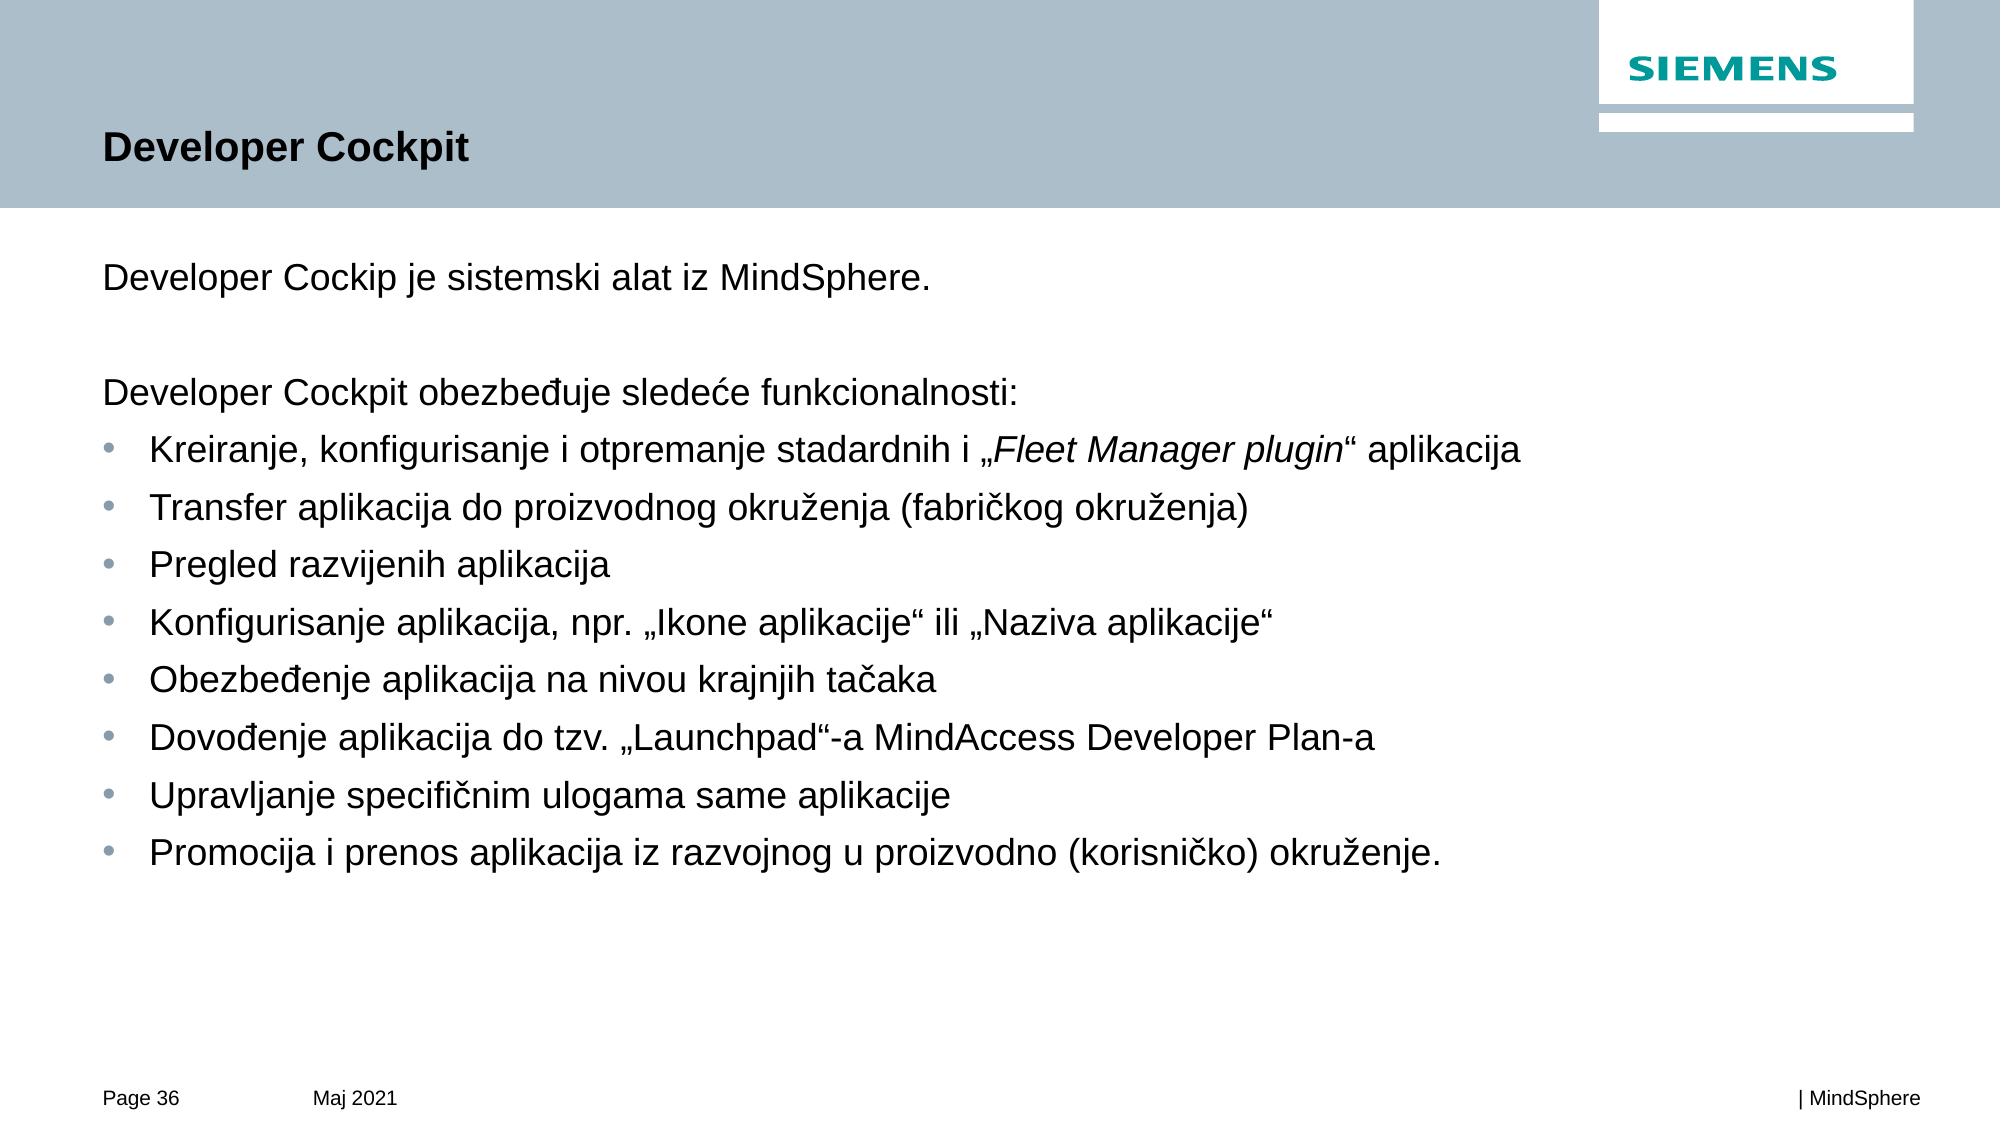

# Developer Cockpit
Developer Cockip je sistemski alat iz MindSphere.

Developer Cockpit obezbeđuje sledeće funkcionalnosti:
Kreiranje, konfigurisanje i otpremanje stadardnih i „Fleet Manager plugin“ aplikacija
Transfer aplikacija do proizvodnog okruženja (fabričkog okruženja)
Pregled razvijenih aplikacija
Konfigurisanje aplikacija, npr. „Ikone aplikacije“ ili „Naziva aplikacije“
Obezbeđenje aplikacija na nivou krajnjih tačaka
Dovođenje aplikacija do tzv. „Launchpad“-a MindAccess Developer Plan-a
Upravljanje specifičnim ulogama same aplikacije
Promocija i prenos aplikacija iz razvojnog u proizvodno (korisničko) okruženje.